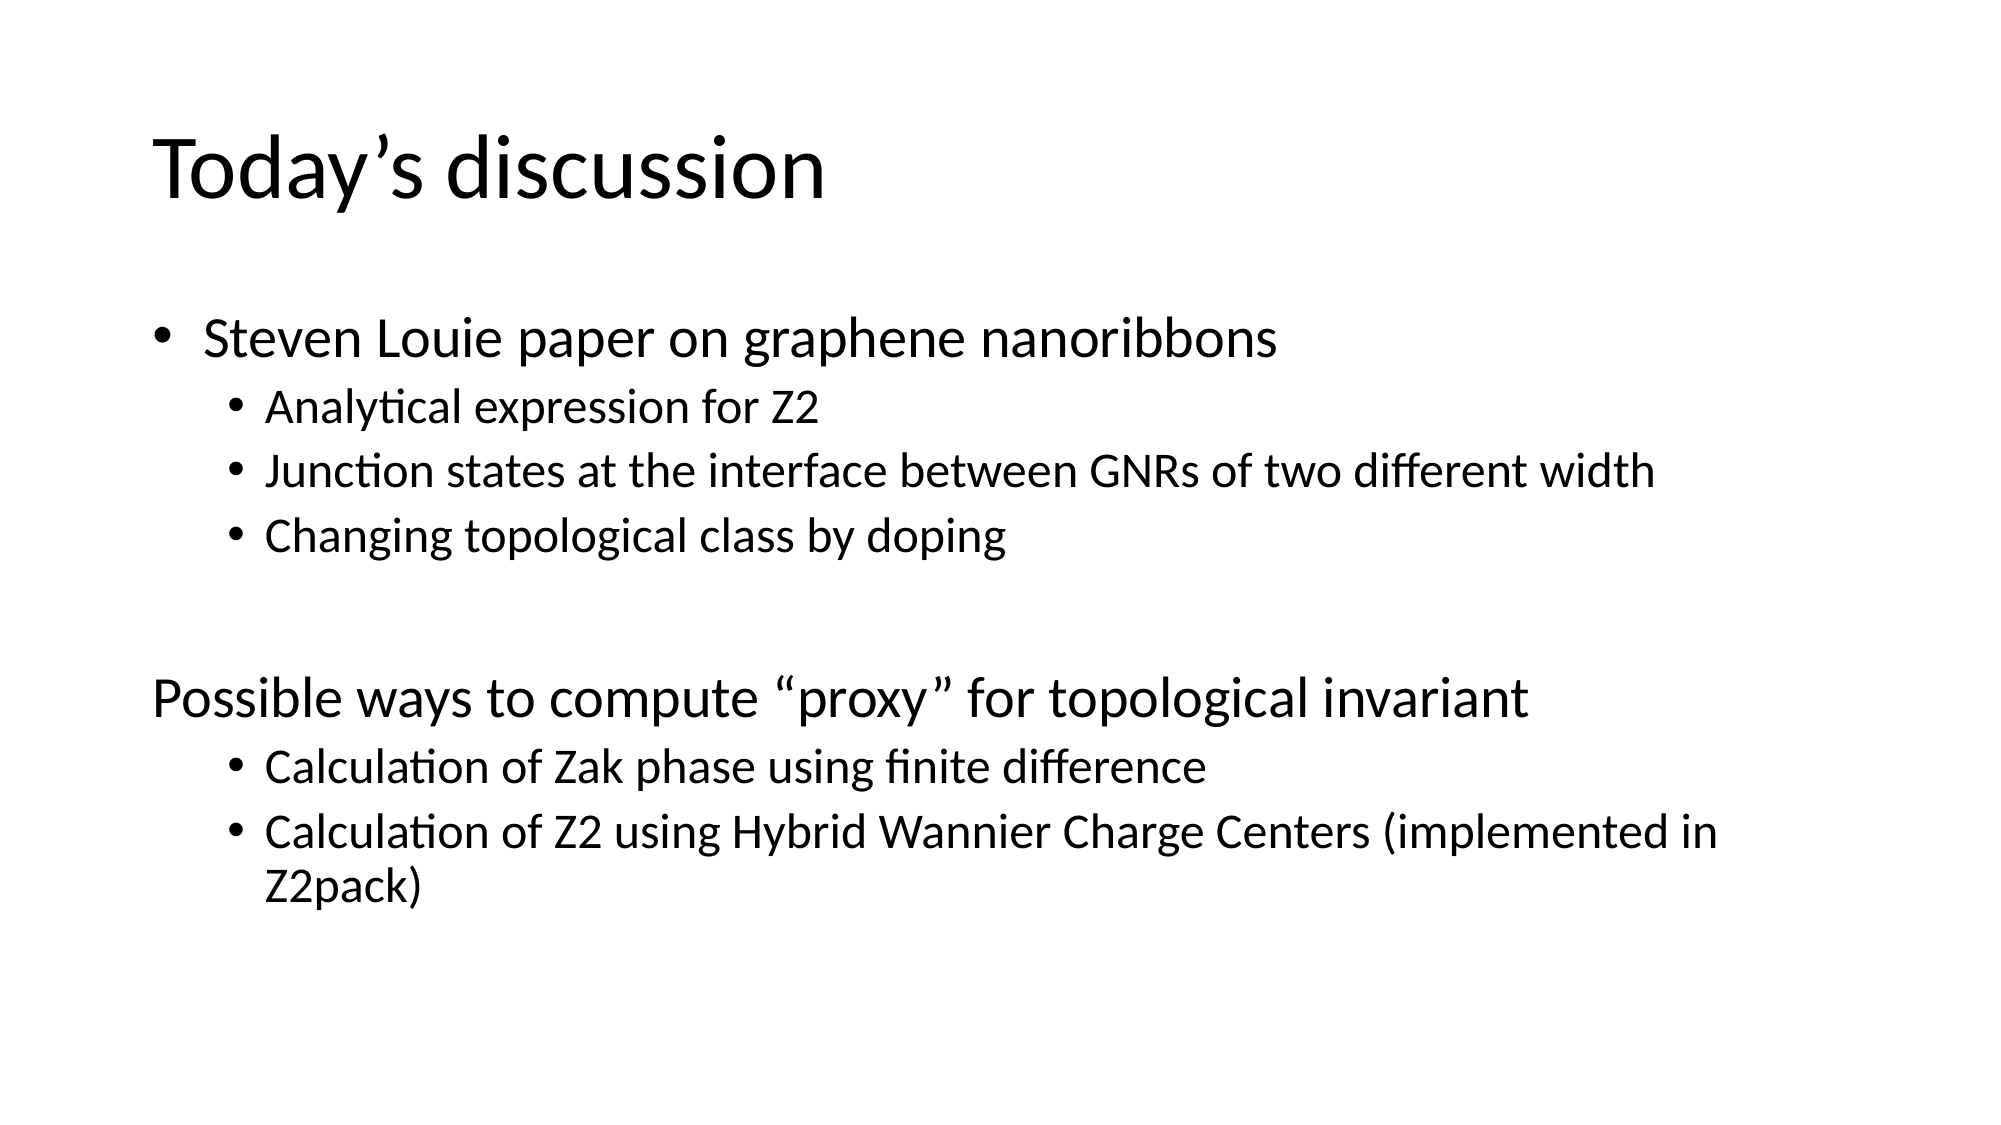

# Today’s discussion
 Steven Louie paper on graphene nanoribbons
Analytical expression for Z2
Junction states at the interface between GNRs of two different width
Changing topological class by doping

Possible ways to compute “proxy” for topological invariant
Calculation of Zak phase using finite difference
Calculation of Z2 using Hybrid Wannier Charge Centers (implemented in Z2pack)